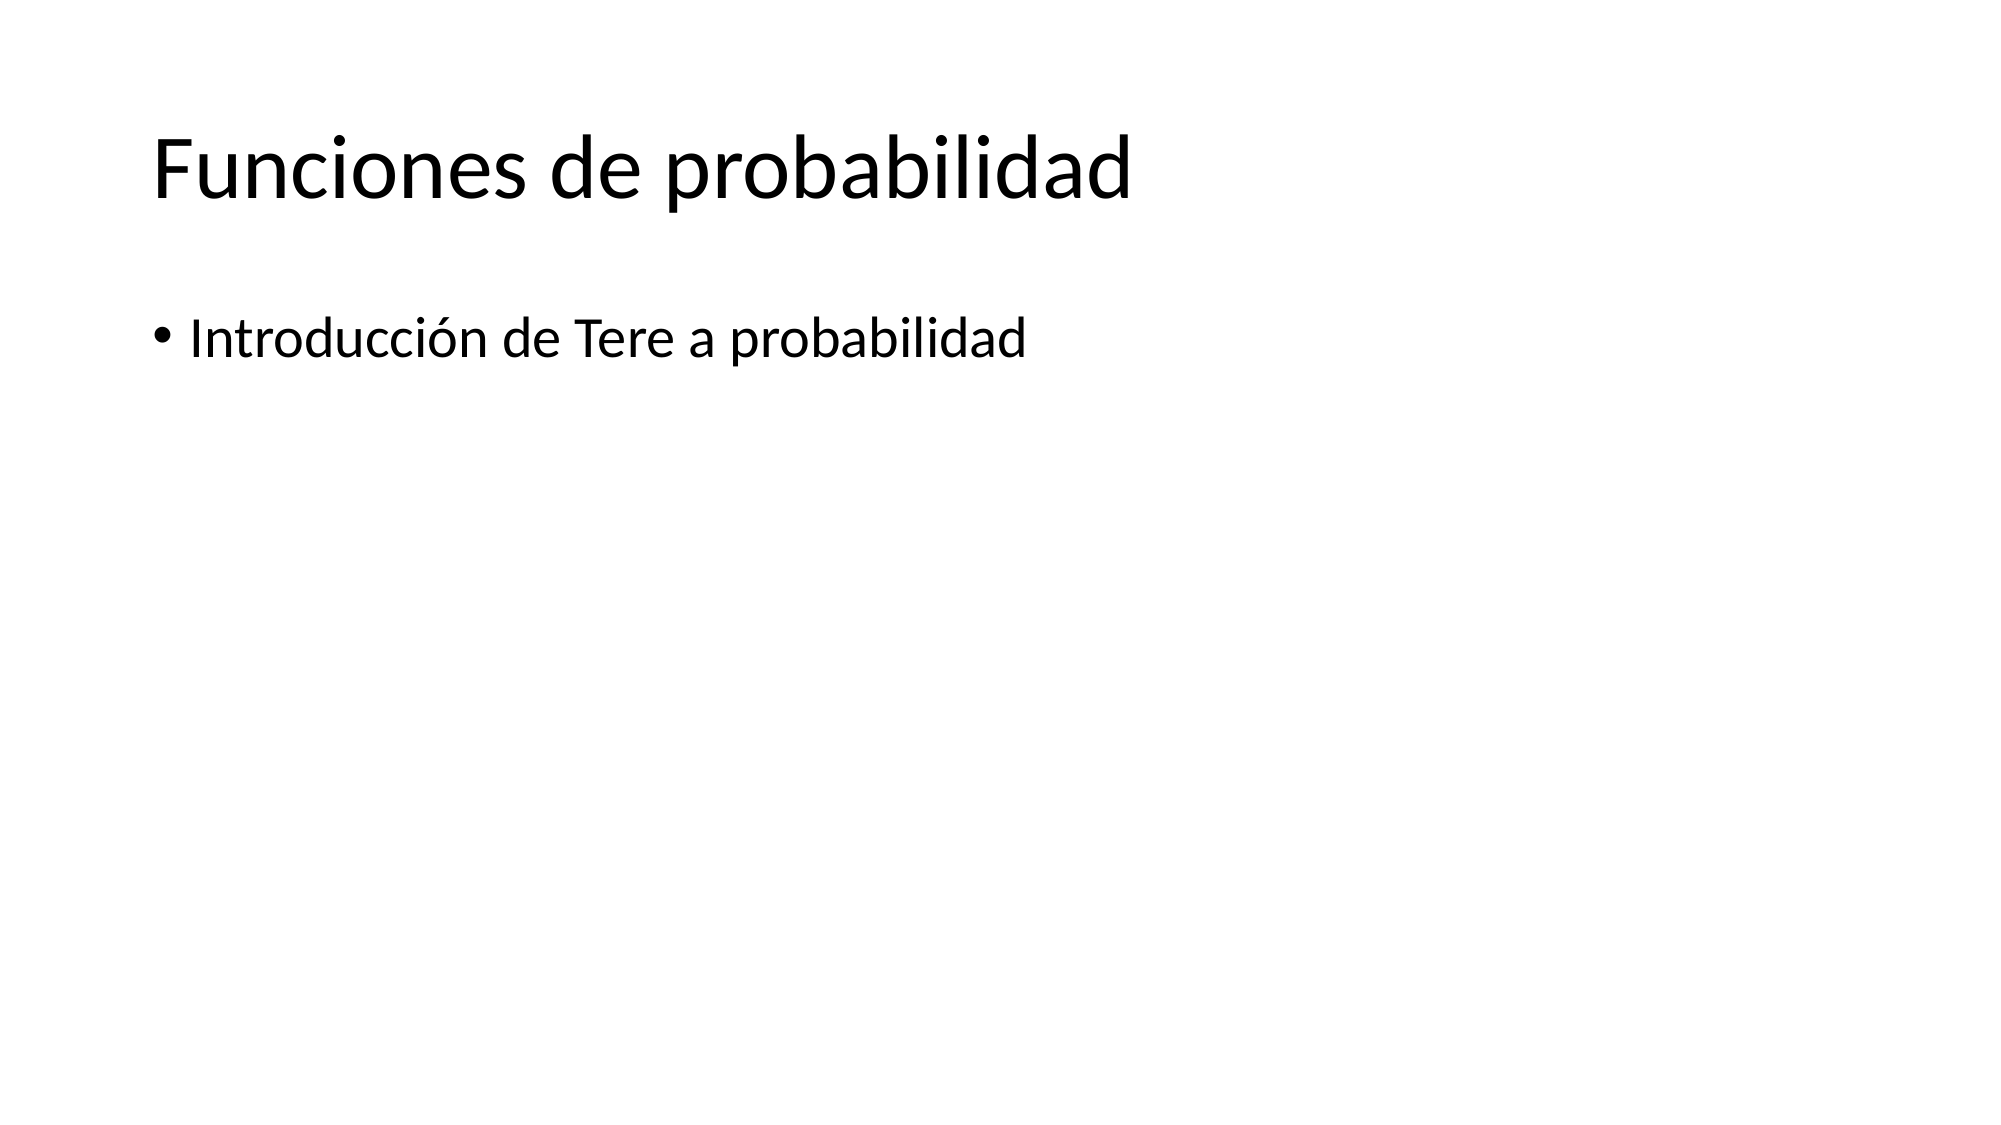

# Funciones de probabilidad
Introducción de Tere a probabilidad